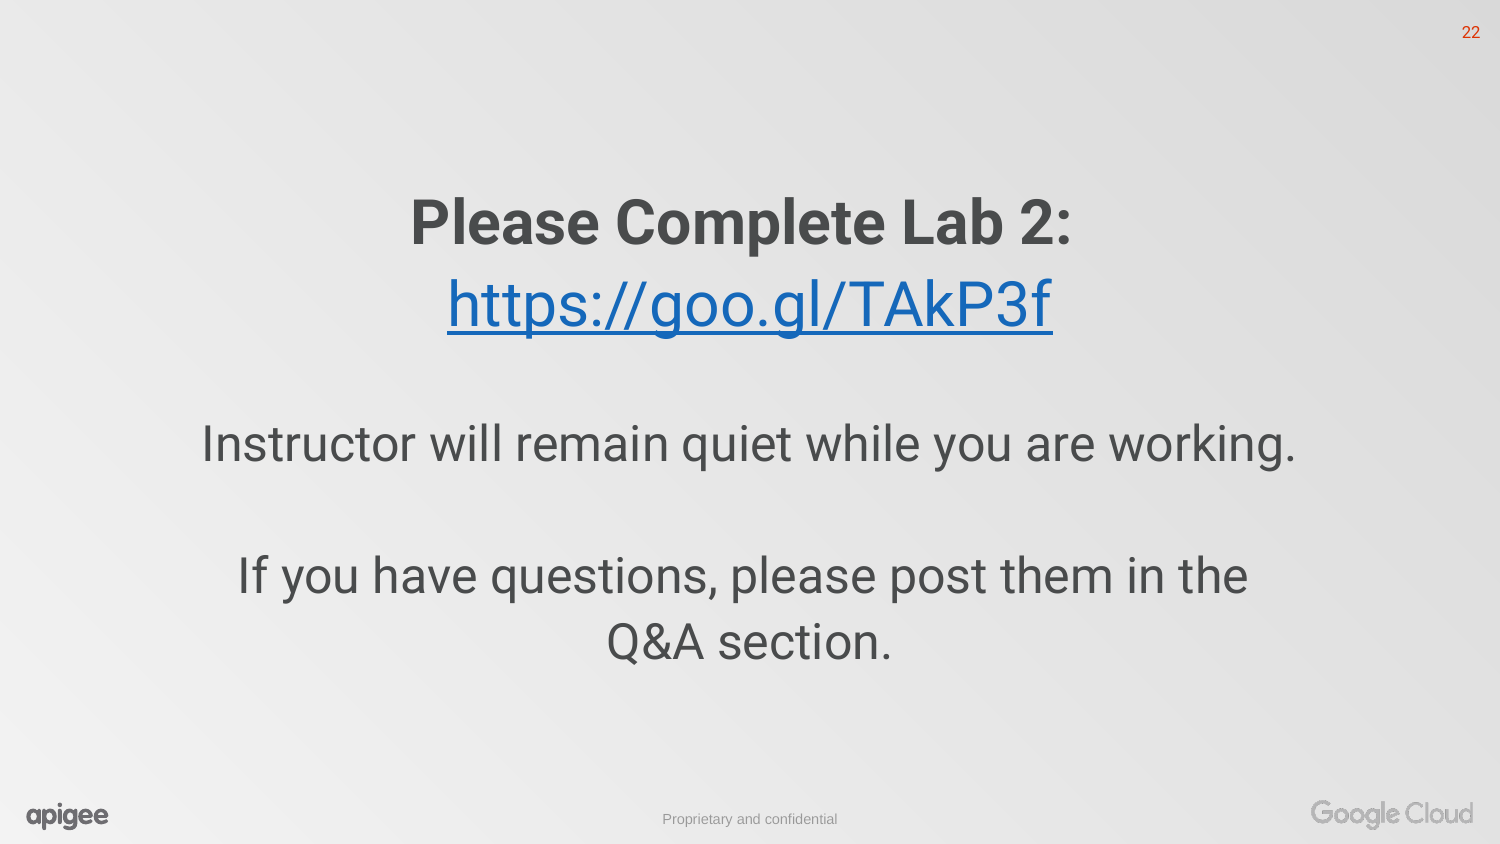

# Please Complete Lab 2: https://goo.gl/TAkP3f

Instructor will remain quiet while you are working.

If you have questions, please post them in the
Q&A section.